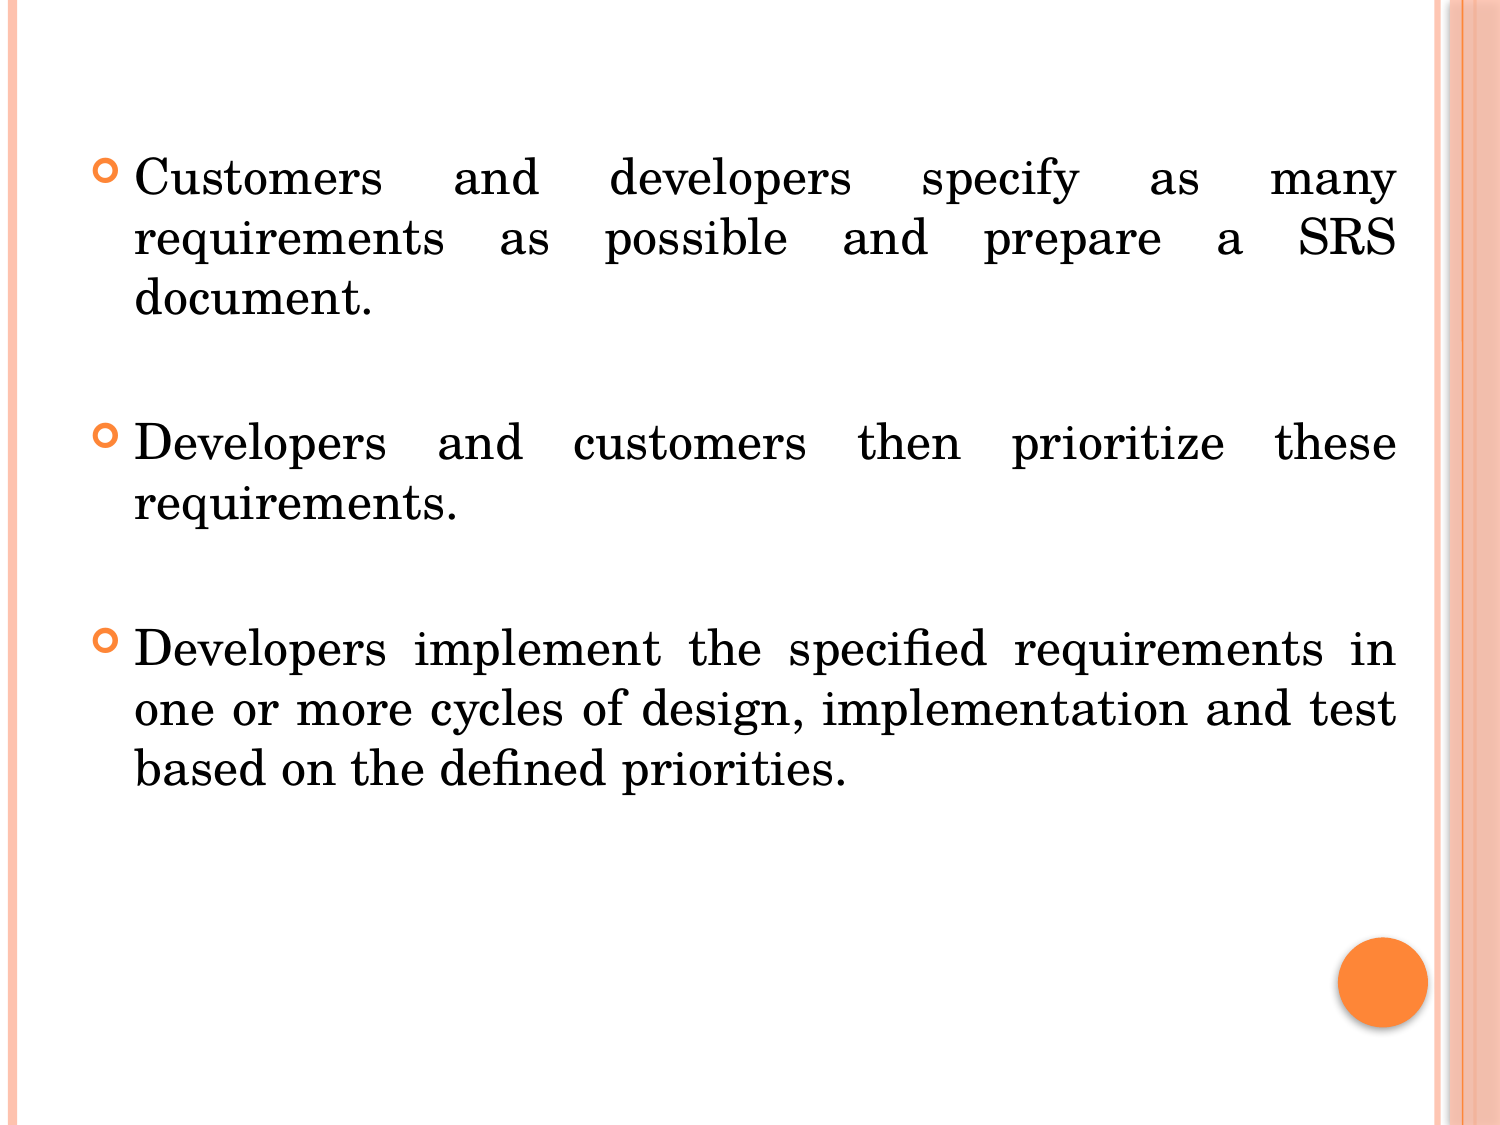

Customers and developers specify as many requirements as possible and prepare a SRS document.

Developers and customers then prioritize these requirements.

Developers implement the specified requirements in one or more cycles of design, implementation and test based on the defined priorities.